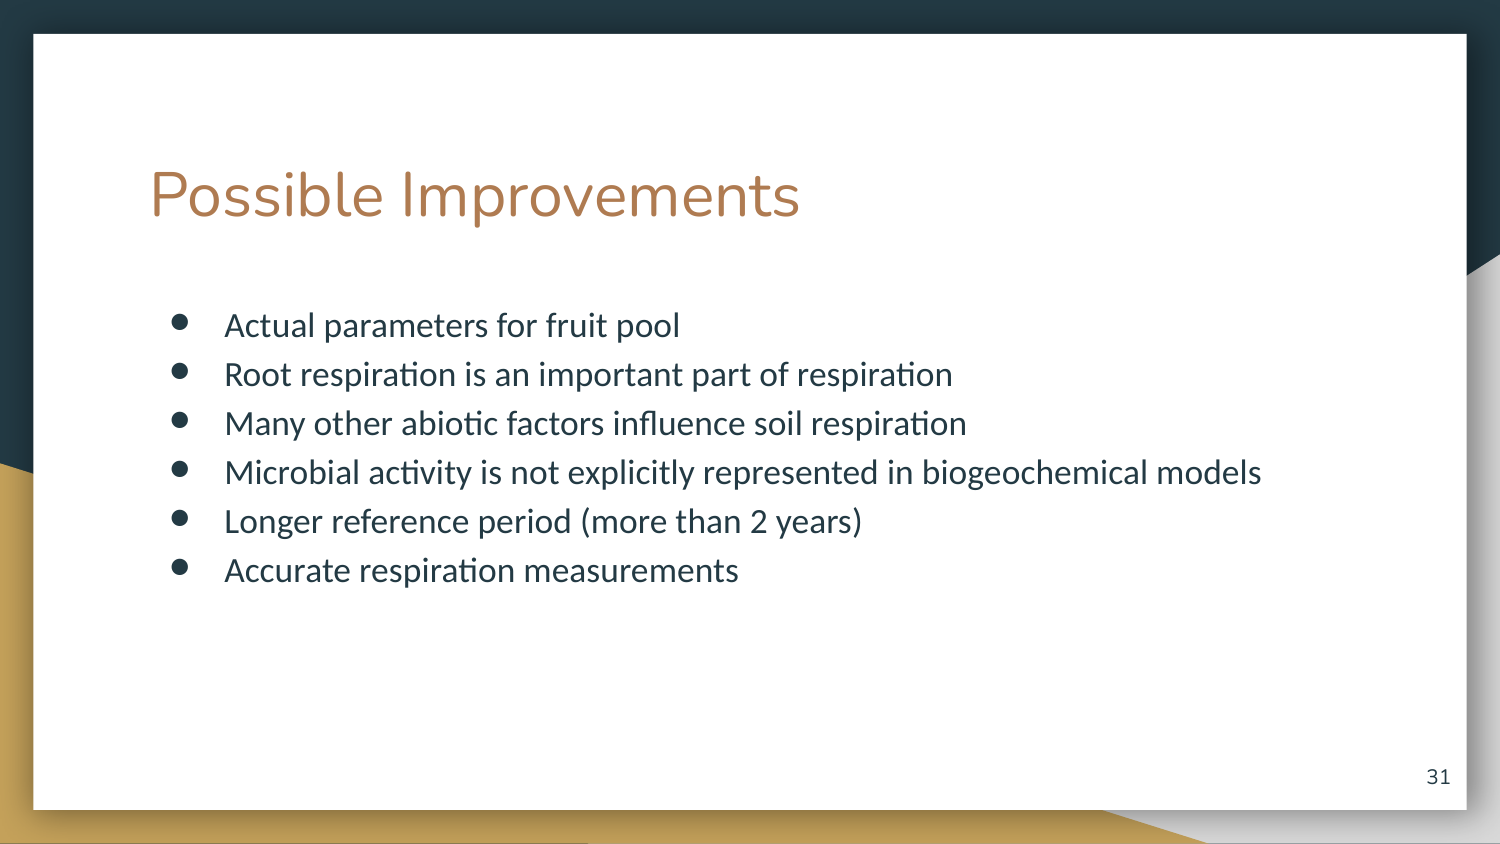

# Possible Improvements
Actual parameters for fruit pool
Root respiration is an important part of respiration
Many other abiotic factors influence soil respiration
Microbial activity is not explicitly represented in biogeochemical models
Longer reference period (more than 2 years)
Accurate respiration measurements
31